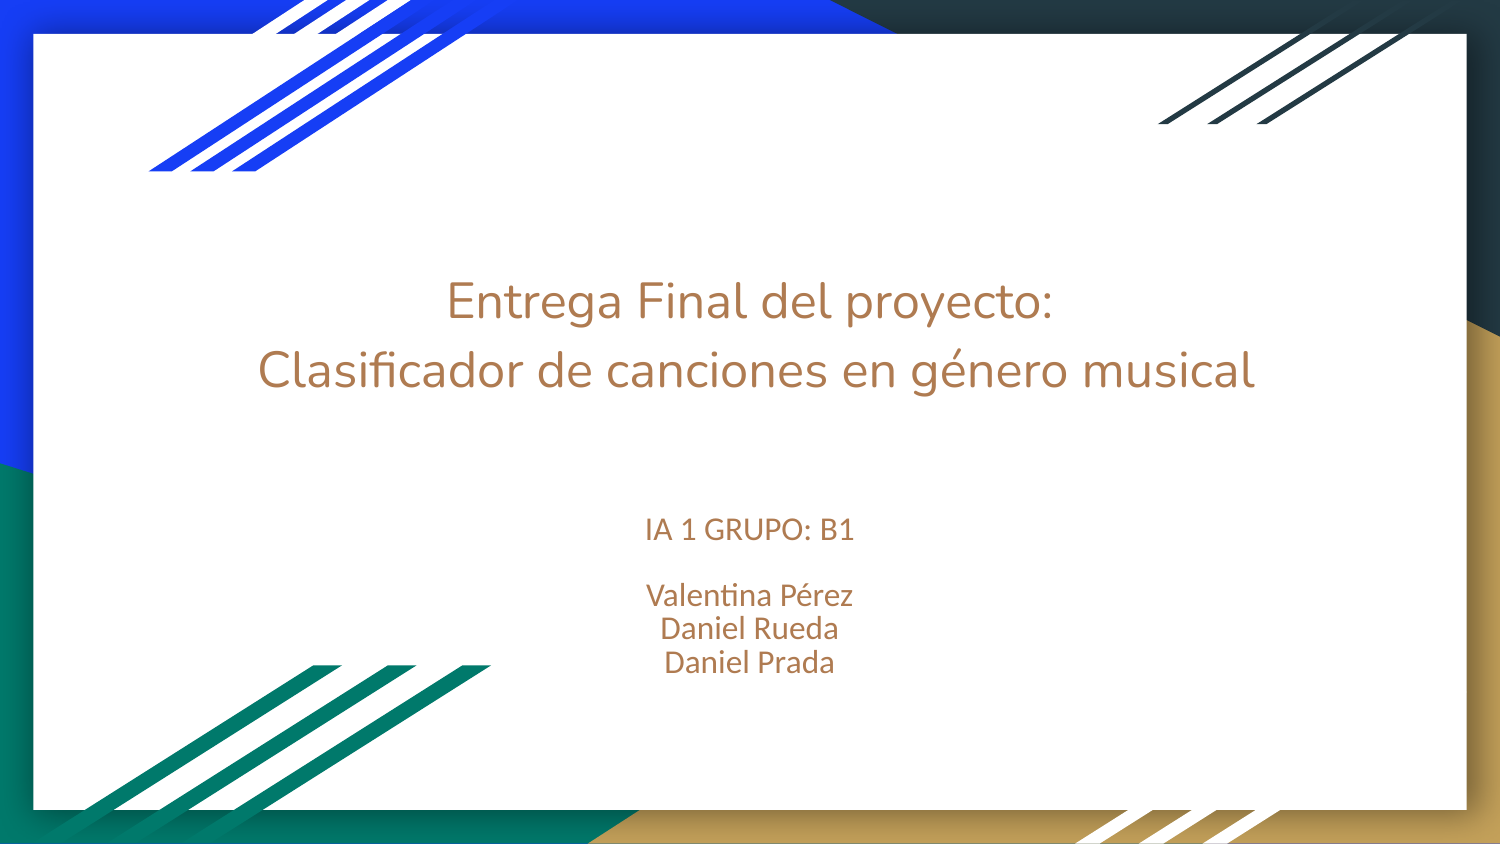

# Entrega Final del proyecto:
 Clasificador de canciones en género musical
IA 1 GRUPO: B1

Valentina Pérez
Daniel Rueda
Daniel Prada